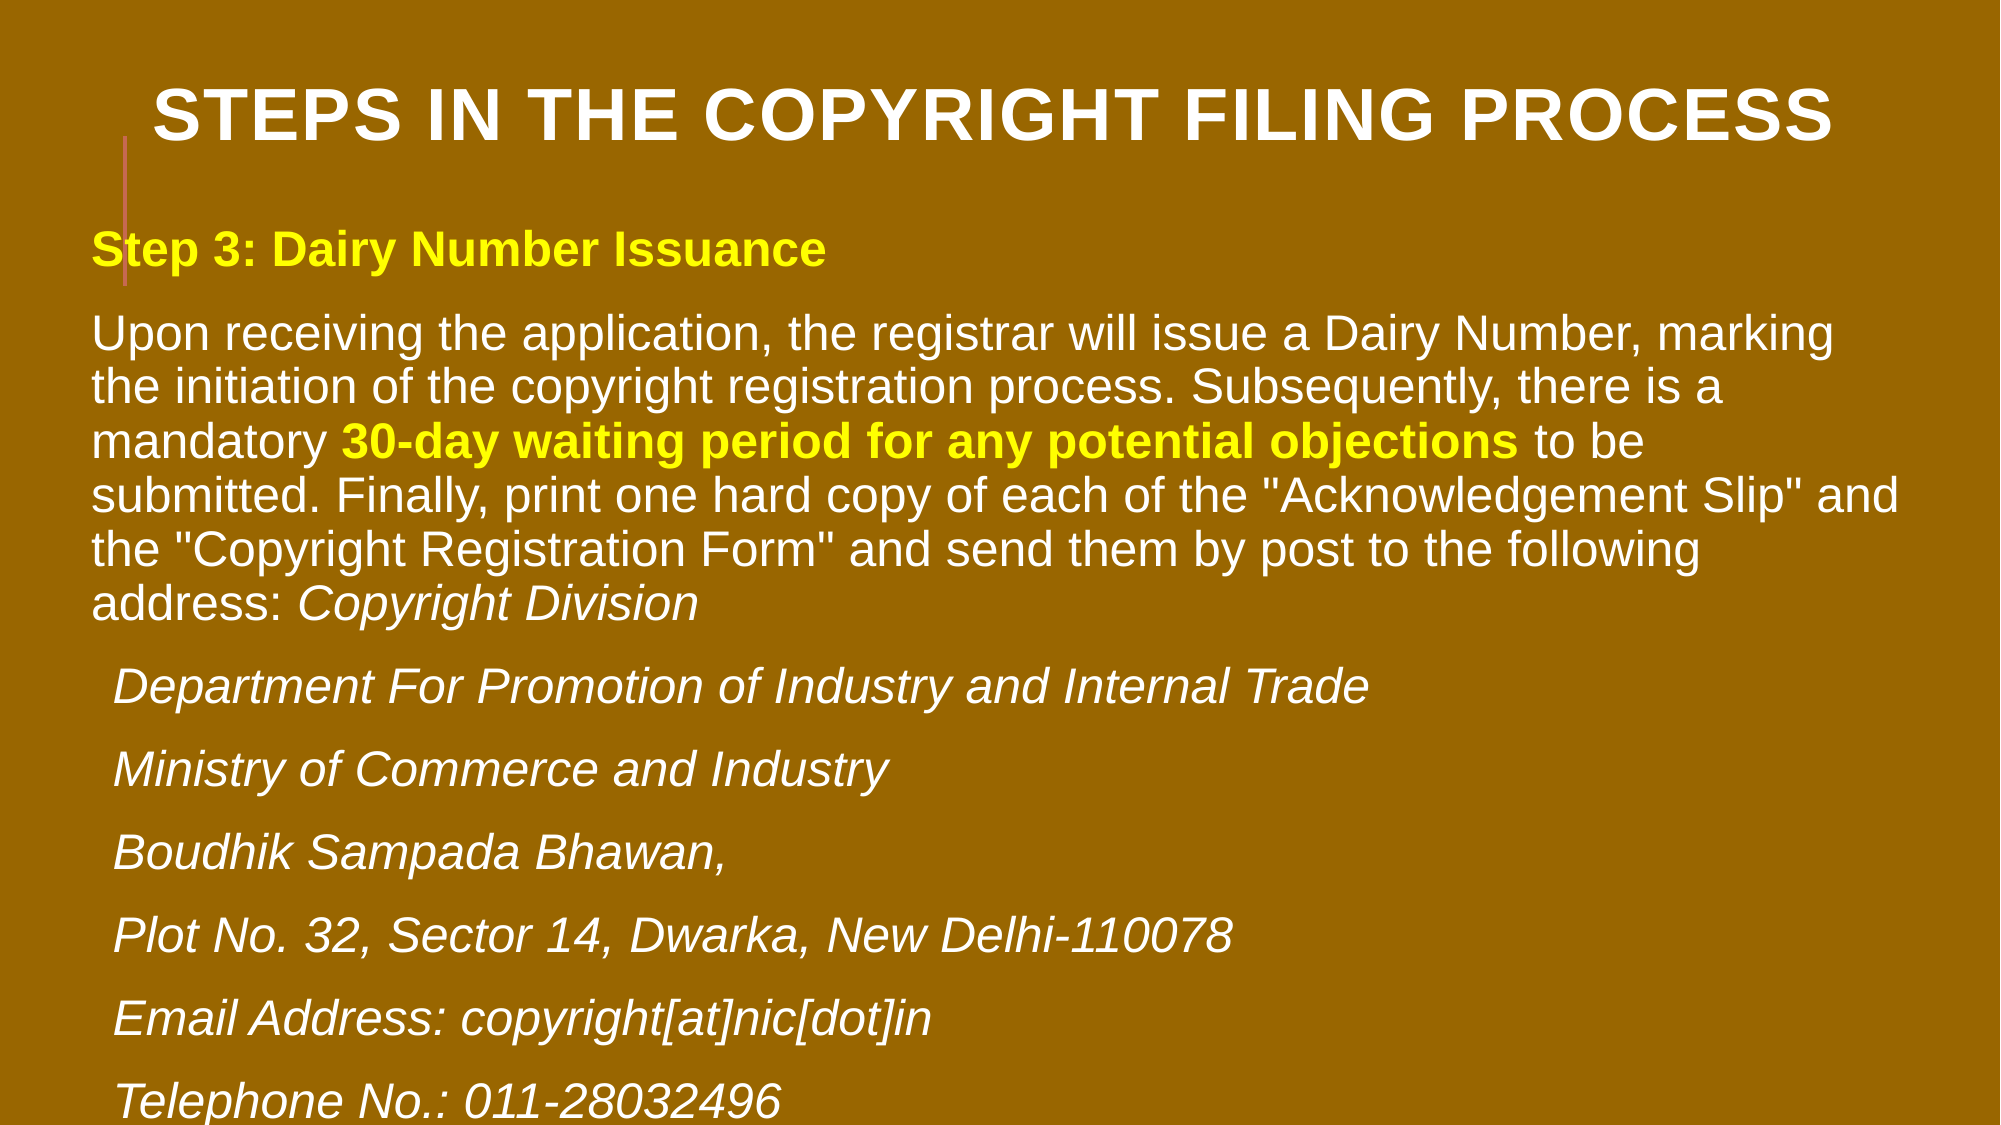

# Steps in the copyright filing process
Step 3: Dairy Number Issuance
Upon receiving the application, the registrar will issue a Dairy Number, marking the initiation of the copyright registration process. Subsequently, there is a mandatory 30-day waiting period for any potential objections to be submitted. Finally, print one hard copy of each of the "Acknowledgement Slip" and the "Copyright Registration Form" and send them by post to the following address: Copyright Division
 Department For Promotion of Industry and Internal Trade
 Ministry of Commerce and Industry
 Boudhik Sampada Bhawan,
 Plot No. 32, Sector 14, Dwarka, New Delhi-110078
 Email Address: copyright[at]nic[dot]in
 Telephone No.: 011-28032496